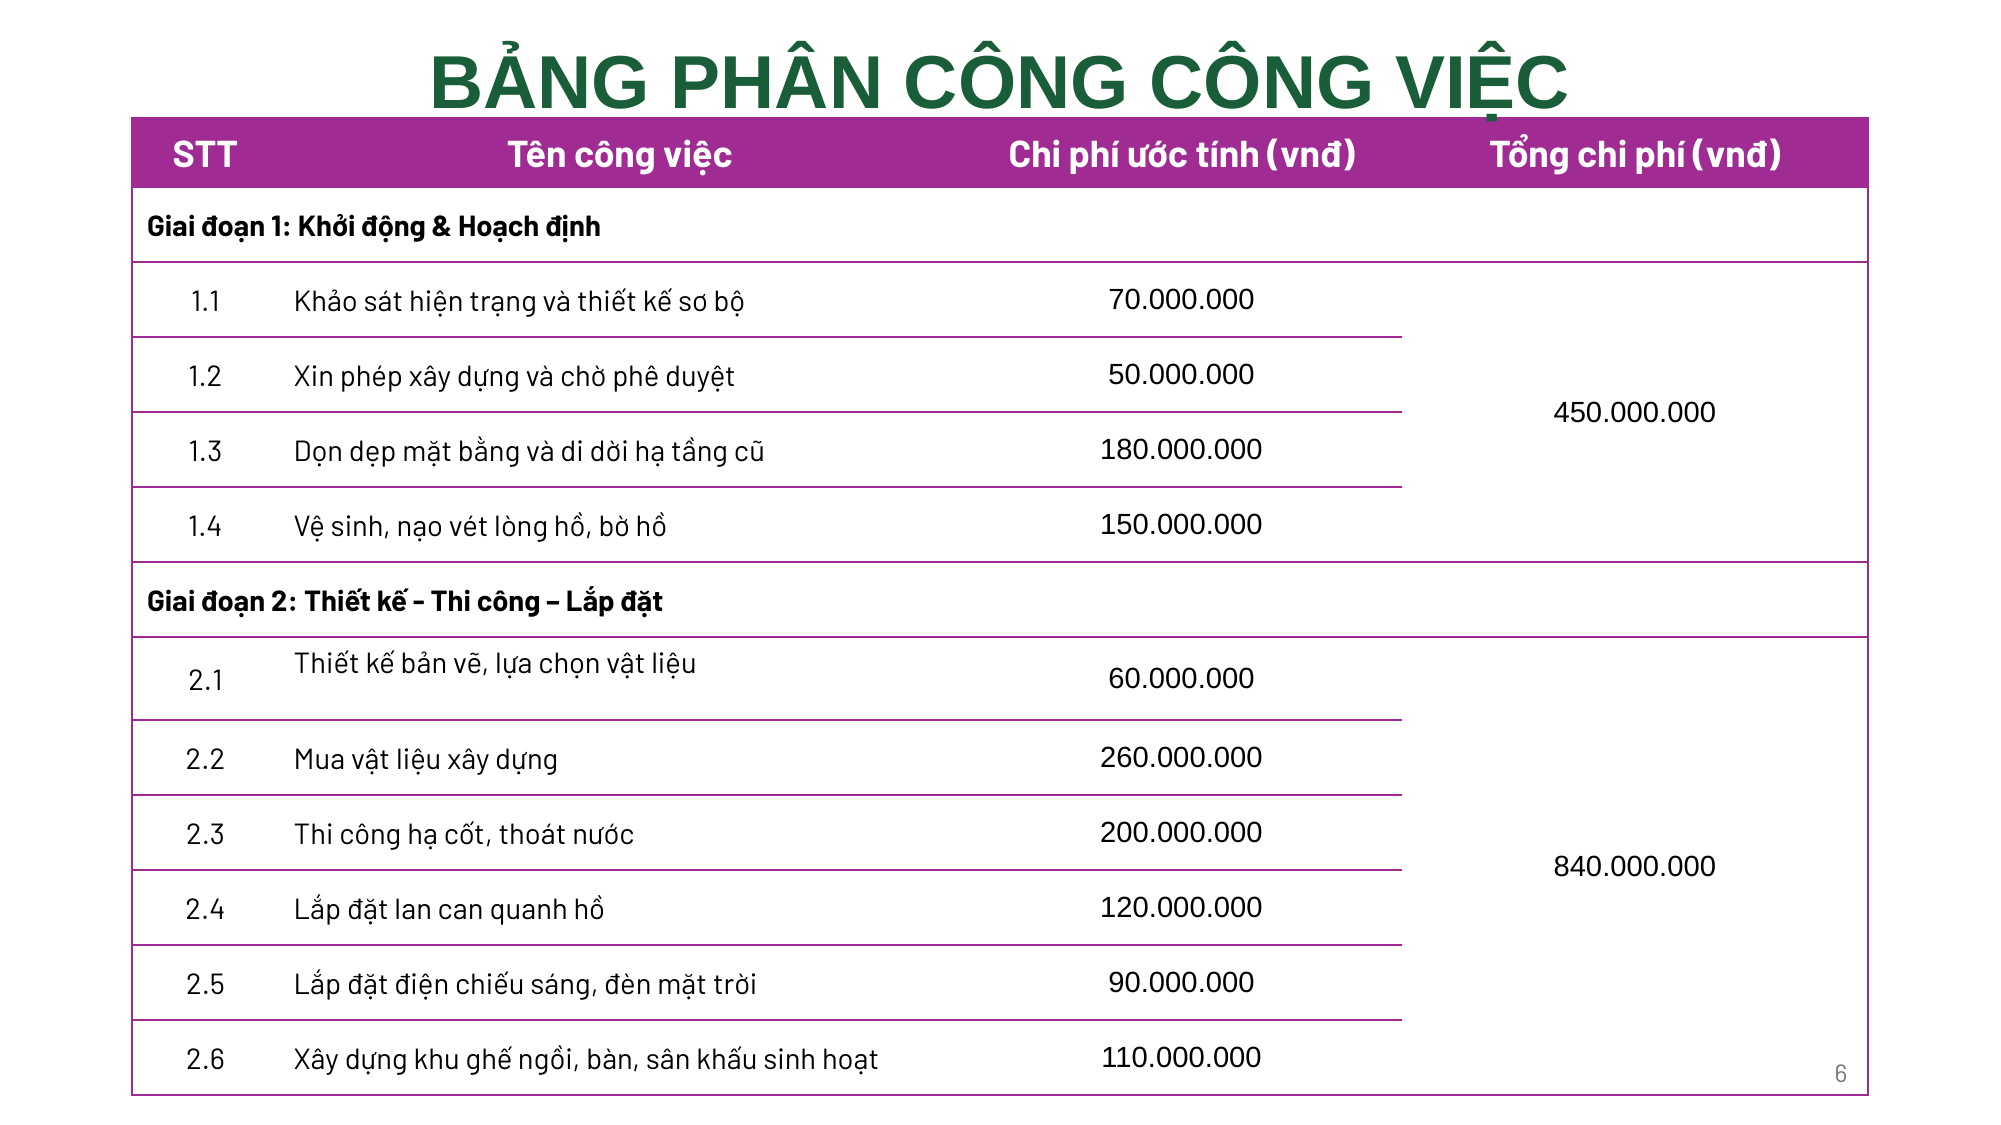

BẢNG PHÂN CÔNG CÔNG VIỆC
| STT | Tên công việc | Chi phí ước tính (vnđ) | Tổng chi phí (vnđ) |
| --- | --- | --- | --- |
| Giai đoạn 1: Khởi động & Hoạch định |  |  |  |
| 1.1 | Khảo sát hiện trạng và thiết kế sơ bộ | 70.000.000 | 450.000.000 |
| 1.2 | Xin phép xây dựng và chờ phê duyệt | 50.000.000 |  |
| 1.3 | Dọn dẹp mặt bằng và di dời hạ tầng cũ | 180.000.000 |  |
| 1.4 | Vệ sinh, nạo vét lòng hồ, bờ hồ | 150.000.000 |  |
| Giai đoạn 2: Thiết kế - Thi công – Lắp đặt |  |  |  |
| 2.1 | Thiết kế bản vẽ, lựa chọn vật liệu | 60.000.000 | 840.000.000 |
| 2.2 | Mua vật liệu xây dựng | 260.000.000 |  |
| 2.3 | Thi công hạ cốt, thoát nước | 200.000.000 |  |
| 2.4 | Lắp đặt lan can quanh hồ | 120.000.000 |  |
| 2.5 | Lắp đặt điện chiếu sáng, đèn mặt trời | 90.000.000 |  |
| 2.6 | Xây dựng khu ghế ngồi, bàn, sân khấu sinh hoạt | 110.000.000 |  |
6